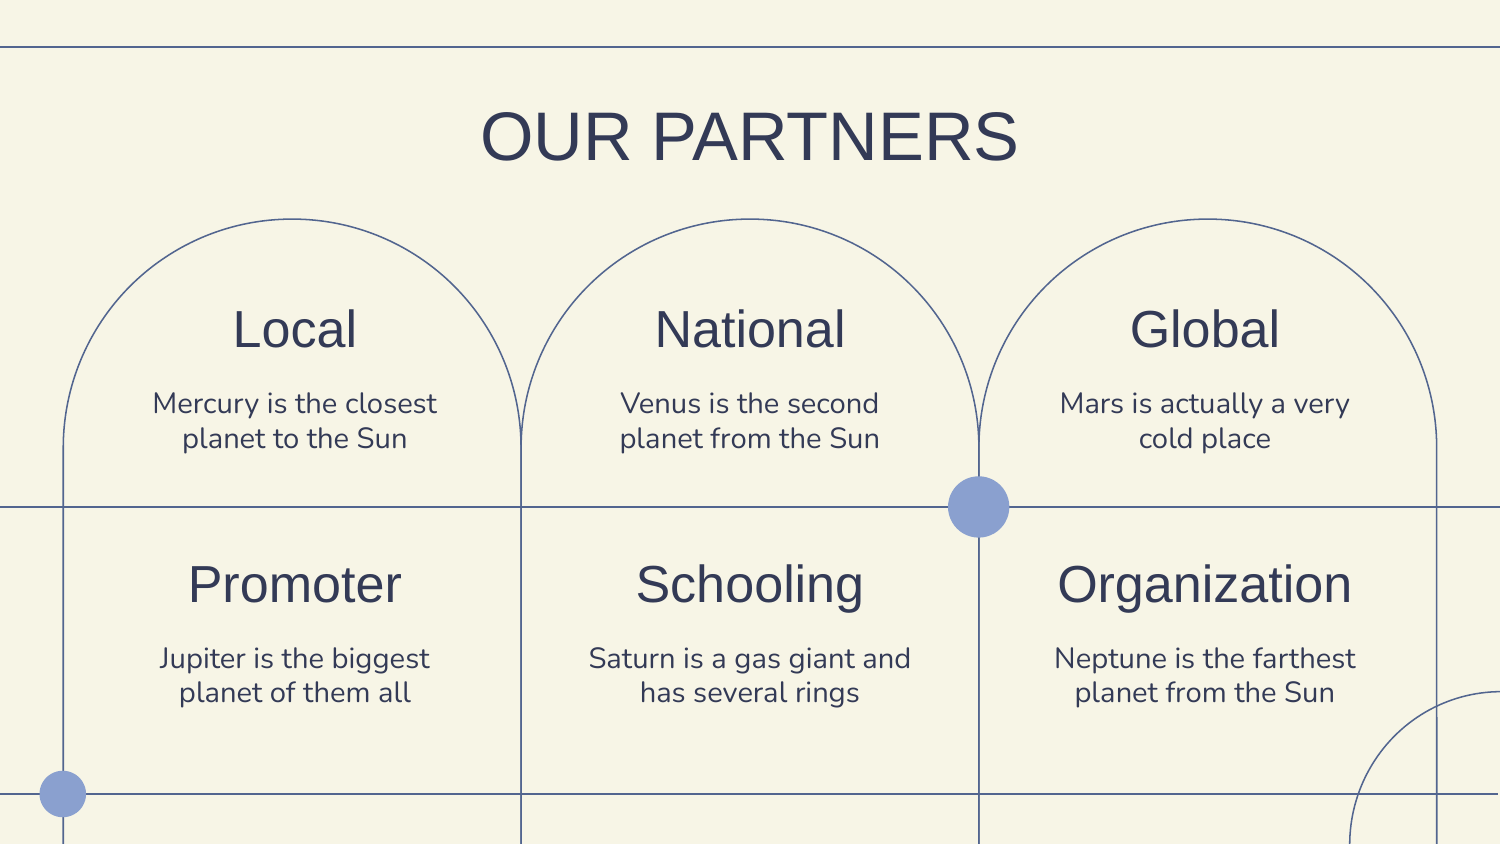

OUR PARTNERS
# Local
National
Global
Mercury is the closest planet to the Sun
Venus is the second planet from the Sun
Mars is actually a very cold place

Promoter
Schooling
Organization
Jupiter is the biggest planet of them all
Saturn is a gas giant and has several rings
Neptune is the farthest planet from the Sun